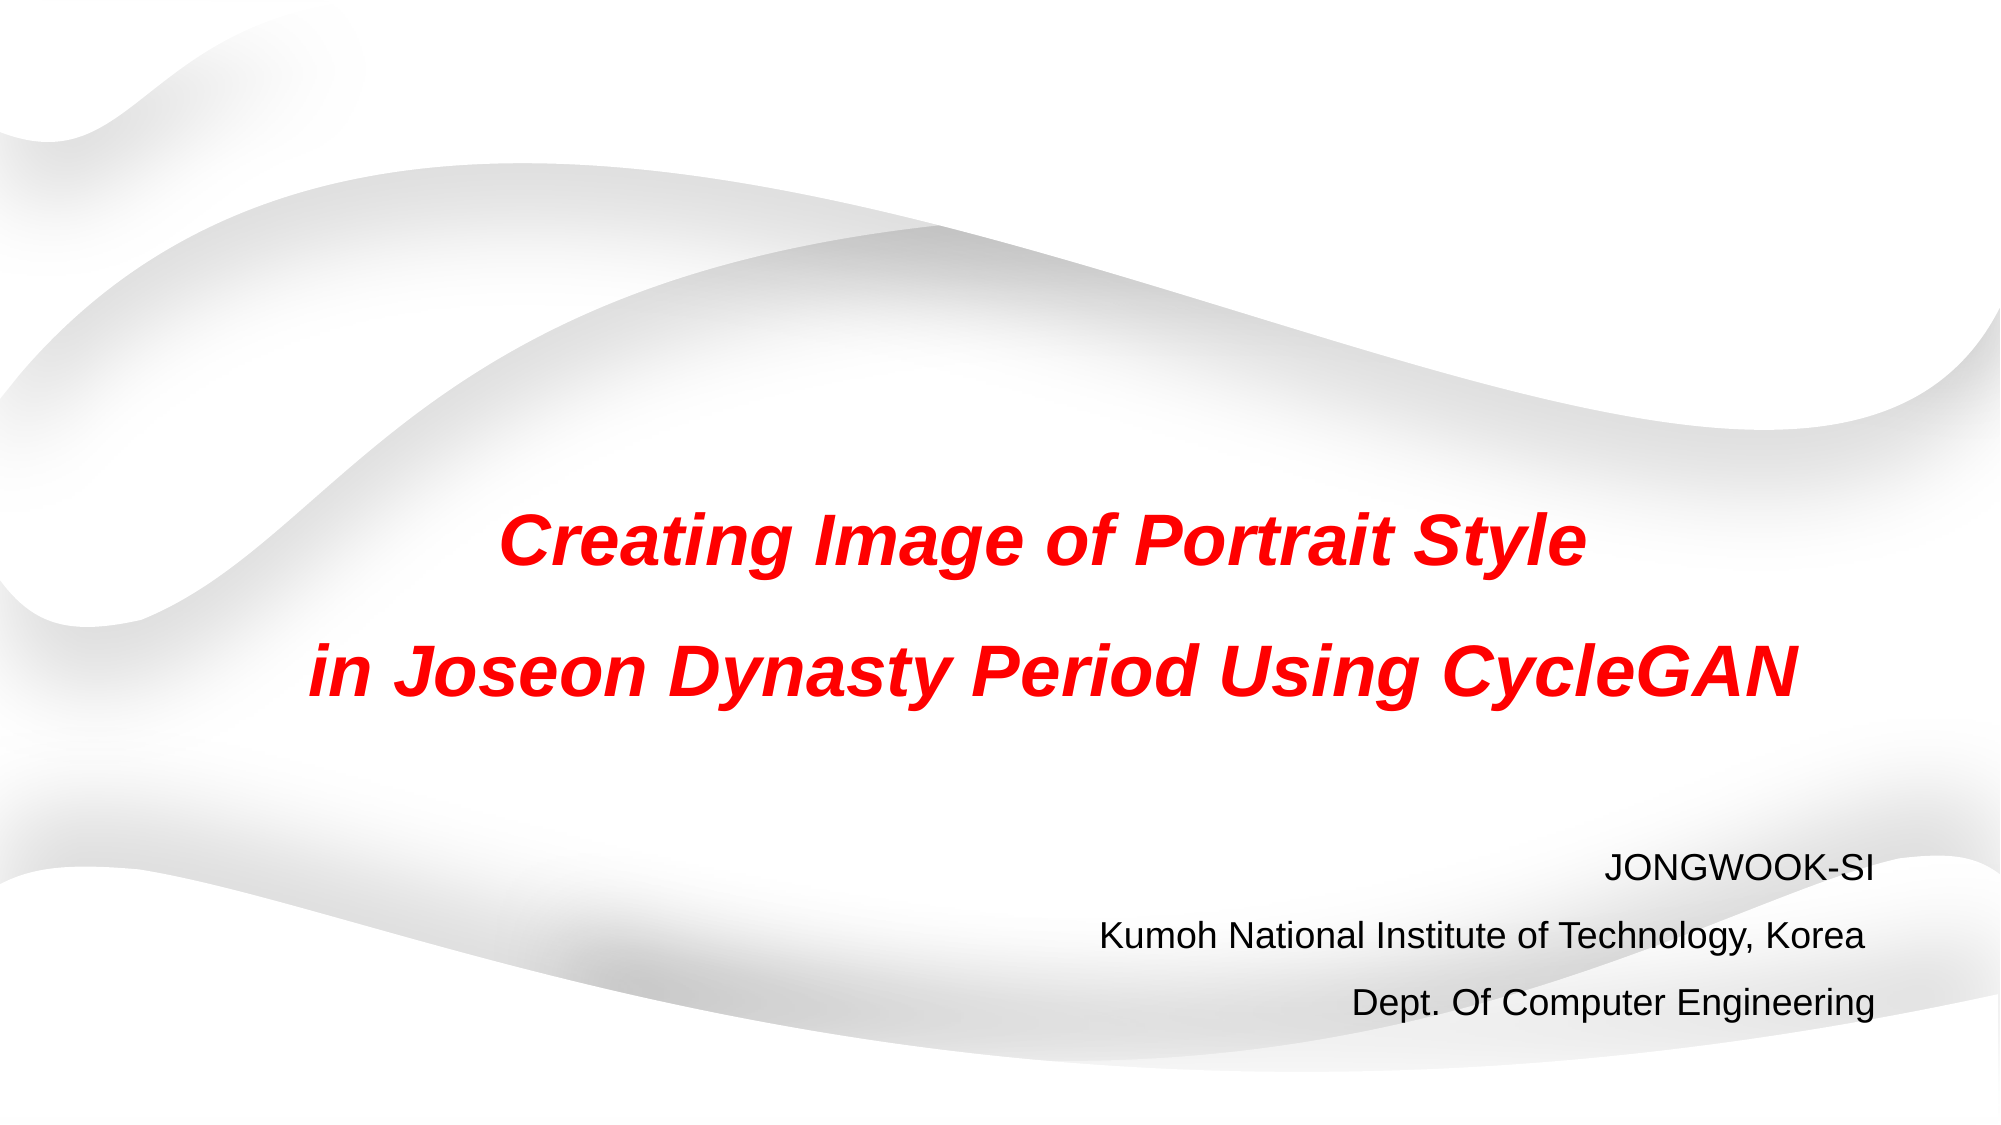

Creating Image of Portrait Style
in Joseon Dynasty Period Using CycleGAN
JONGWOOK-SI
Kumoh National Institute of Technology, Korea
Dept. Of Computer Engineering

37